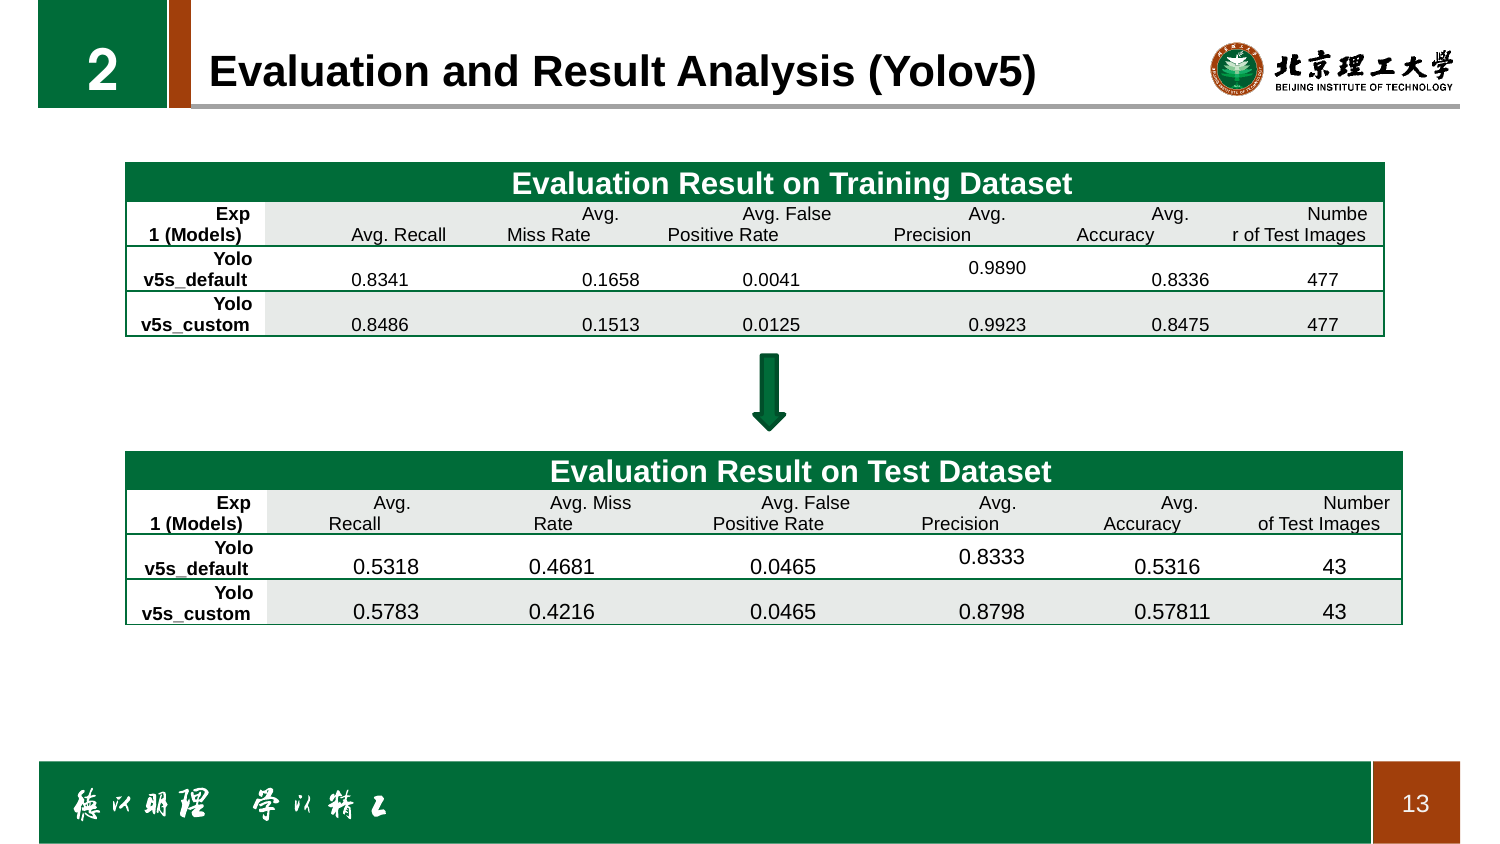

2
# Evaluation and Result Analysis (Yolov5)
| Evaluation Result on Training Dataset |  |  |  |  |  |  |
| --- | --- | --- | --- | --- | --- | --- |
| Exp1 (Models) | Avg. Recall | Avg. Miss Rate | Avg. False Positive Rate | Avg. Precision | Avg. Accuracy | Number of Test Images |
| Yolov5s\_default | 0.8341 | 0.1658 | 0.0041 | 0.9890 | 0.8336 | 477 |
| Yolov5s\_custom | 0.8486 | 0.1513 | 0.0125 | 0.9923 | 0.8475 | 477 |

| Evaluation Result on Test Dataset |  |  |  |  |  |  |
| --- | --- | --- | --- | --- | --- | --- |
| Exp1 (Models) | Avg. Recall | Avg. Miss Rate | Avg. False Positive Rate | Avg. Precision | Avg. Accuracy | Number of Test Images |
| Yolov5s\_default | 0.5318 | 0.4681 | 0.0465 | 0.8333 | 0.5316 | 43 |
| Yolov5s\_custom | 0.5783 | 0.4216 | 0.0465 | 0.8798 | 0.57811 | 43 |